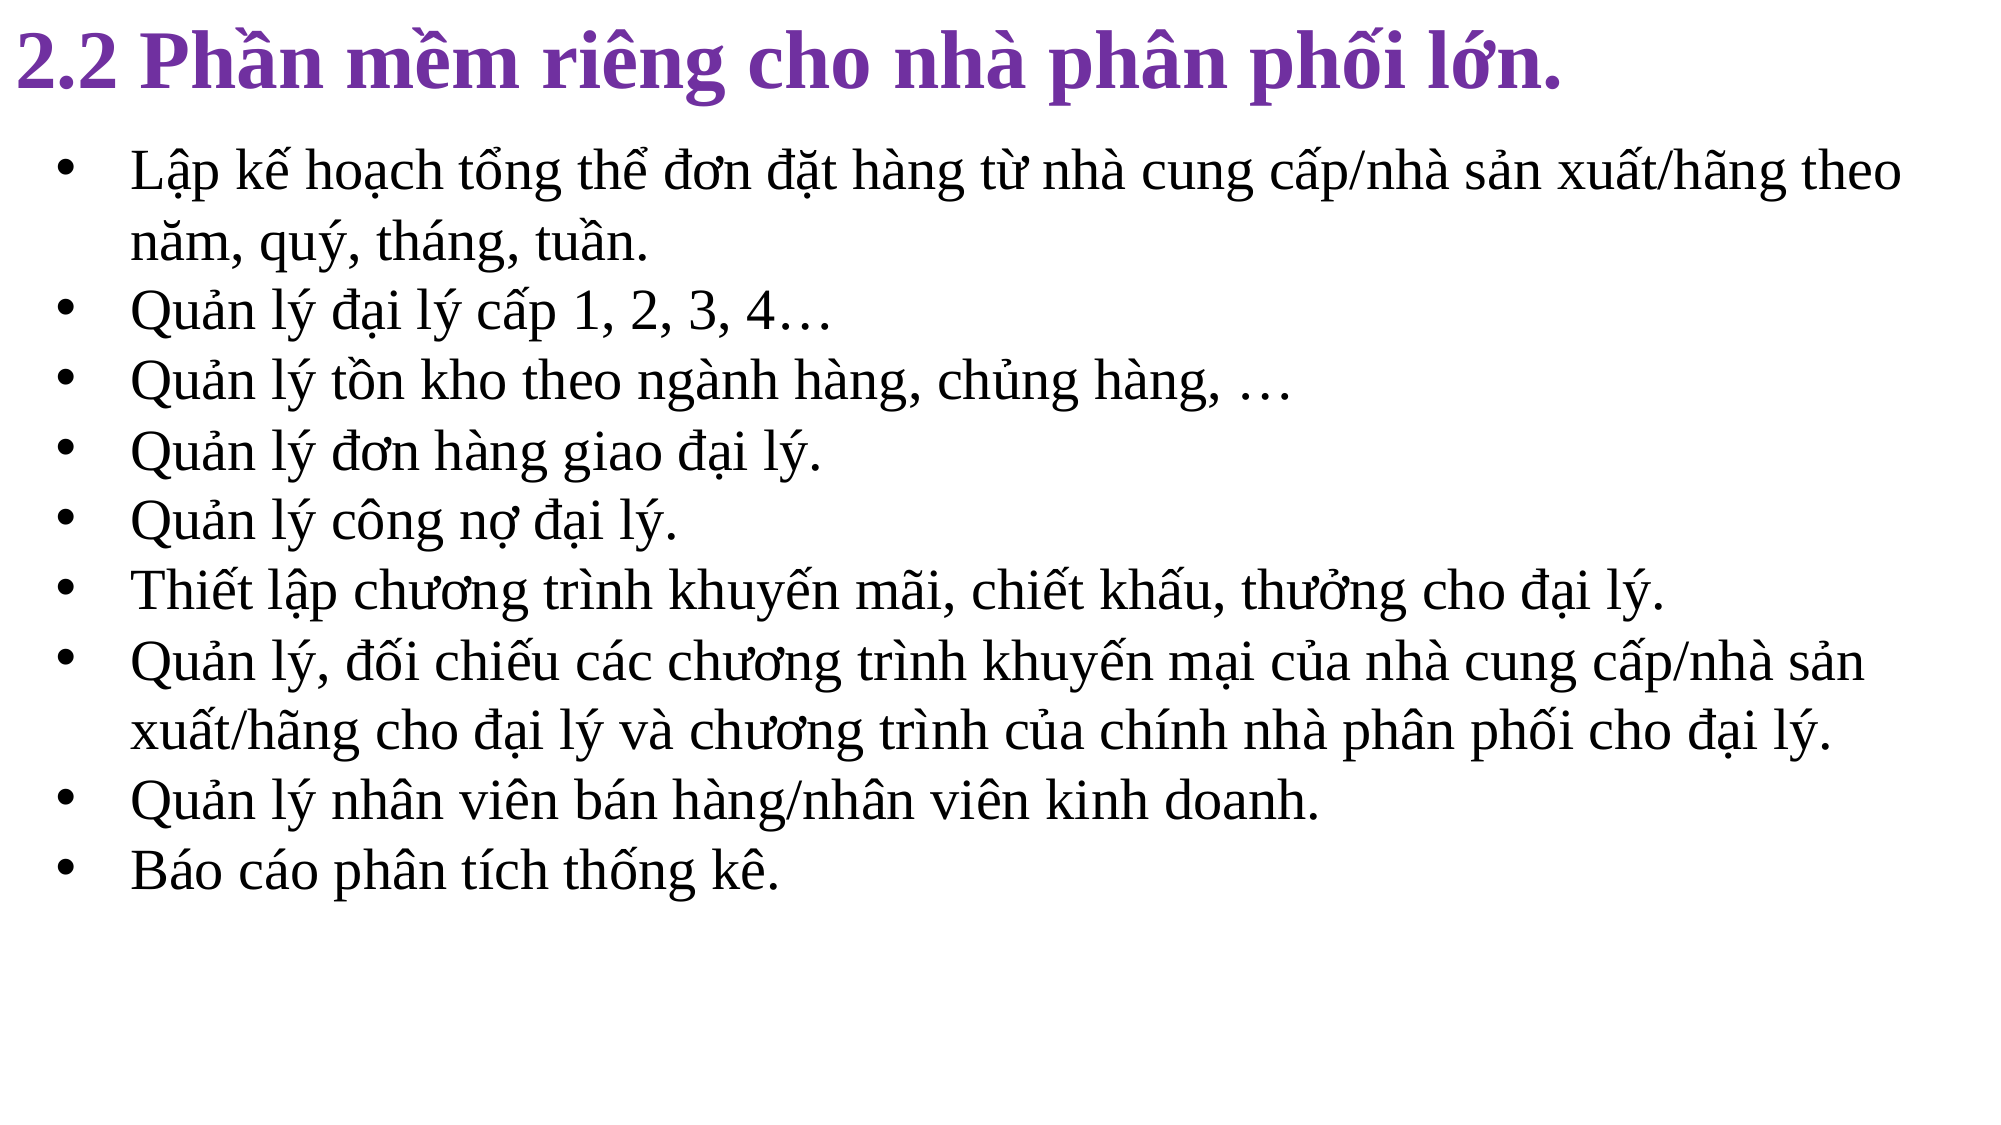

# 2.2 Phần mềm riêng cho nhà phân phối lớn.
Lập kế hoạch tổng thể đơn đặt hàng từ nhà cung cấp/nhà sản xuất/hãng theo năm, quý, tháng, tuần.
Quản lý đại lý cấp 1, 2, 3, 4…
Quản lý tồn kho theo ngành hàng, chủng hàng, …
Quản lý đơn hàng giao đại lý.
Quản lý công nợ đại lý.
Thiết lập chương trình khuyến mãi, chiết khấu, thưởng cho đại lý.
Quản lý, đối chiếu các chương trình khuyến mại của nhà cung cấp/nhà sản xuất/hãng cho đại lý và chương trình của chính nhà phân phối cho đại lý.
Quản lý nhân viên bán hàng/nhân viên kinh doanh.
Báo cáo phân tích thống kê.